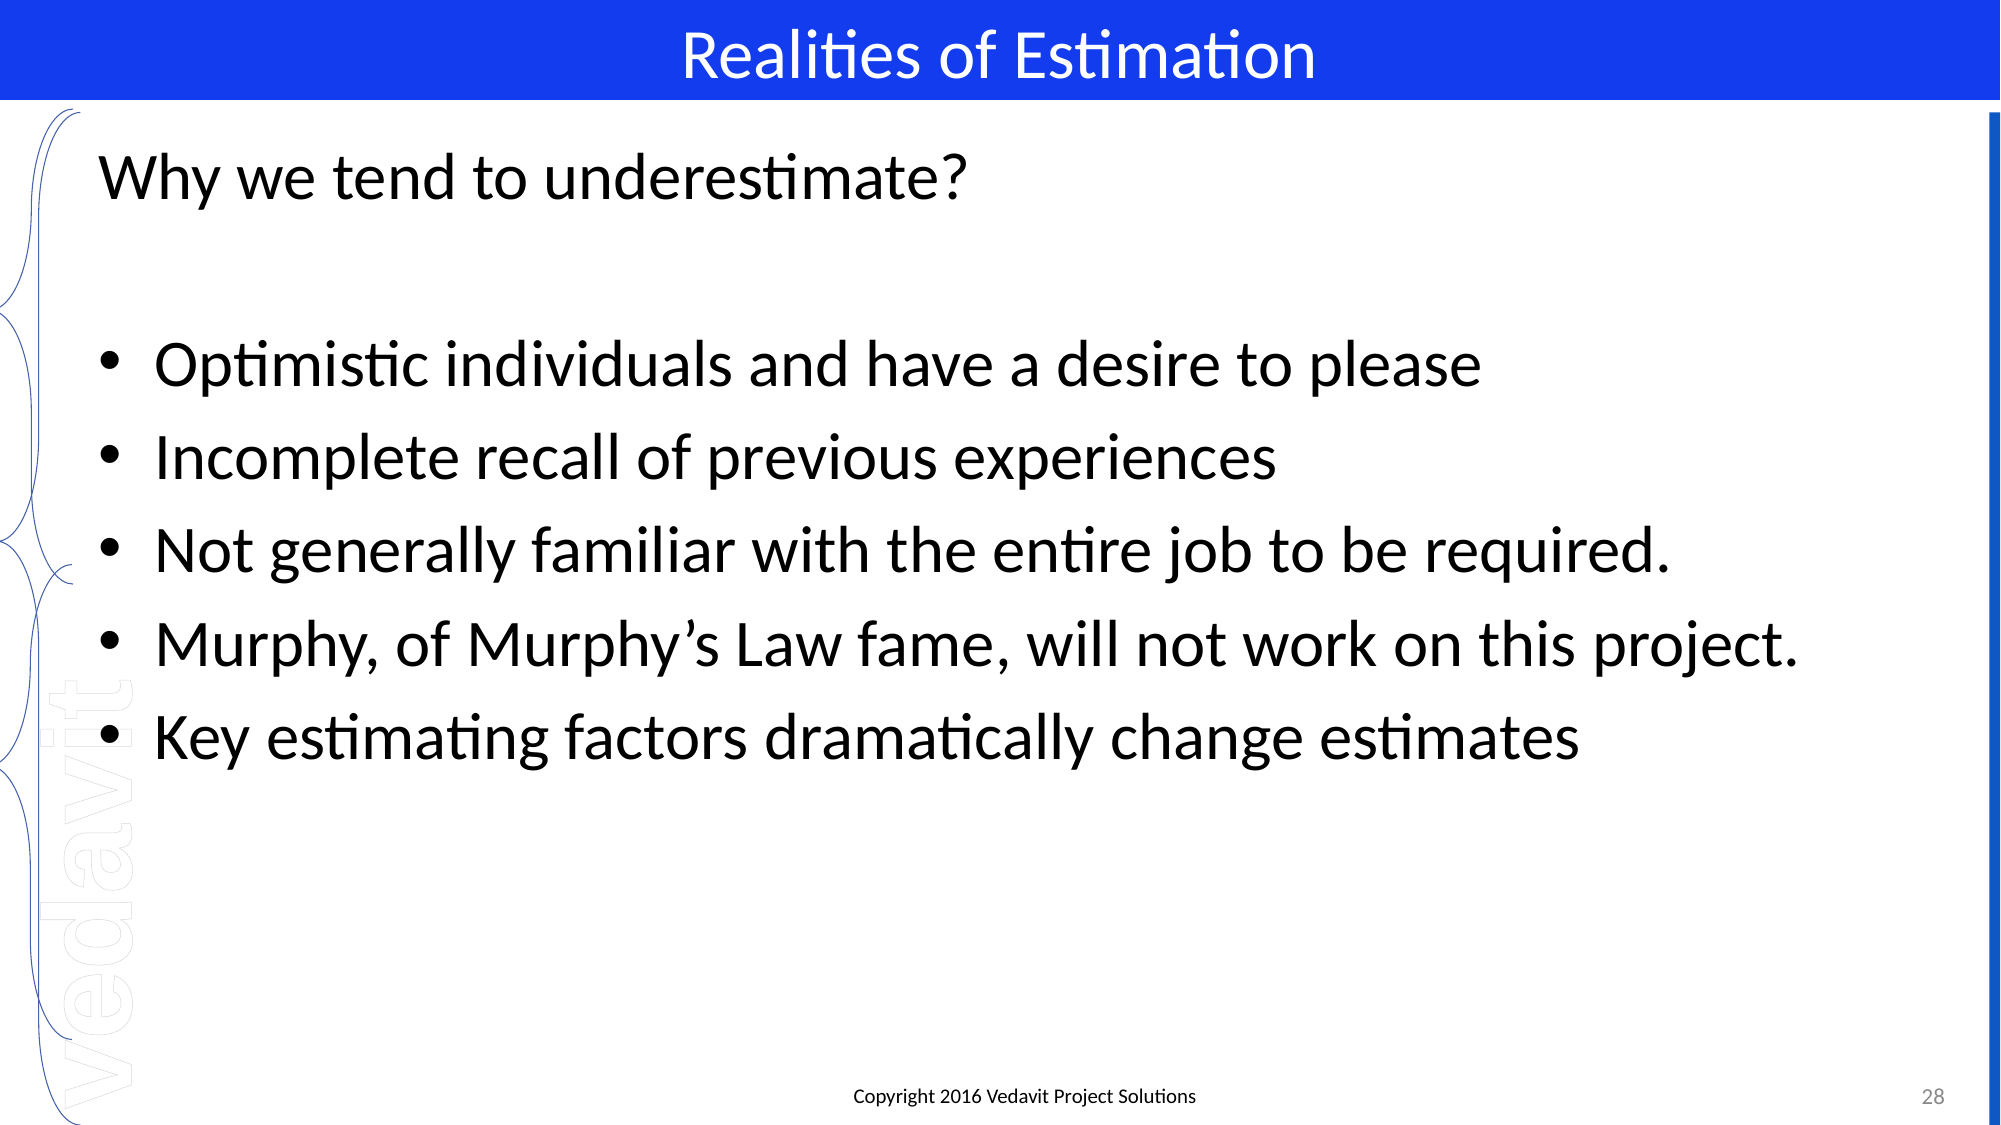

# Realities of Estimation

Why we tend to underestimate?

Optimistic individuals and have a desire to please
Incomplete recall of previous experiences
Not generally familiar with the entire job to be required.
Murphy, of Murphy’s Law fame, will not work on this project.
Key estimating factors dramatically change estimates

28